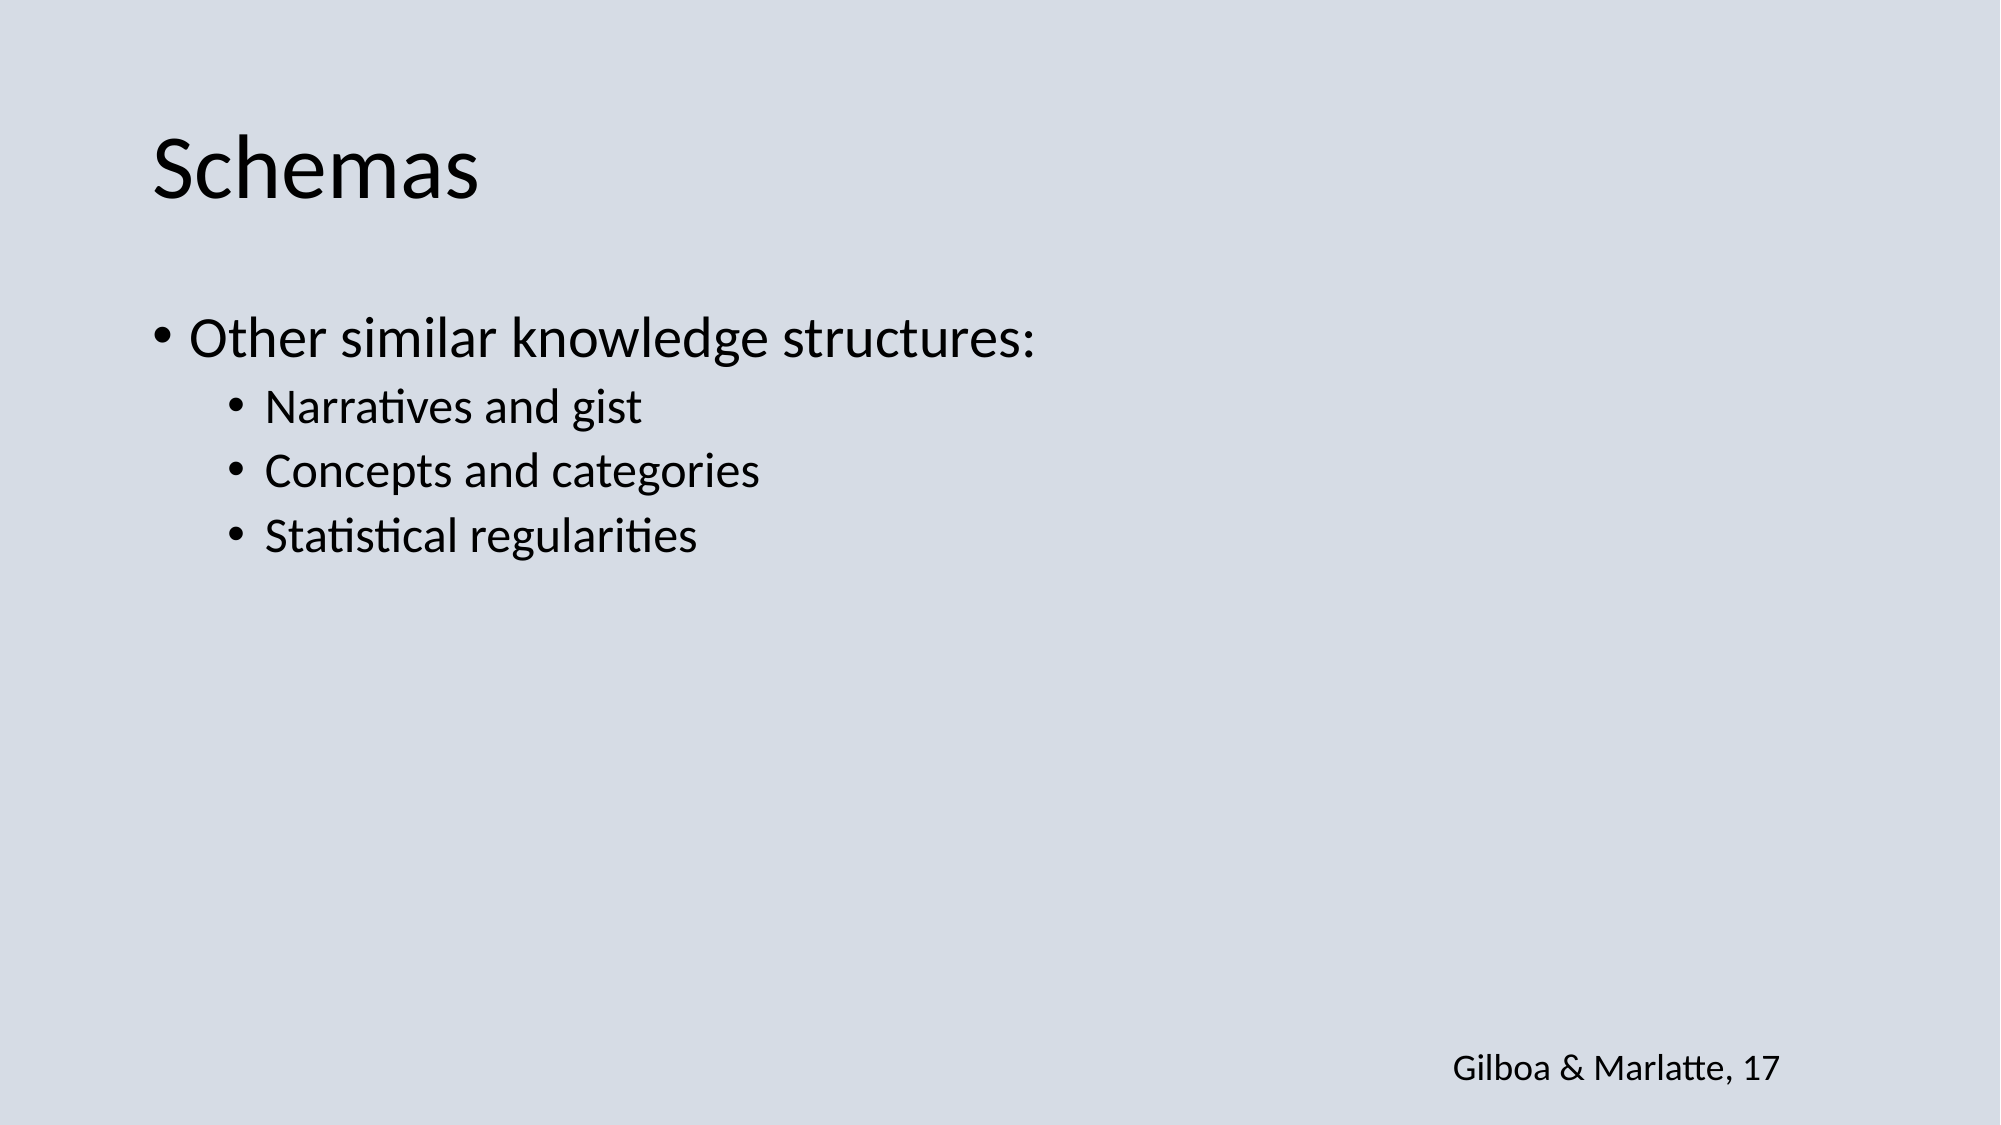

# Schemas
Other similar knowledge structures:
Narratives and gist
Concepts and categories
Statistical regularities

Gilboa & Marlatte, 17